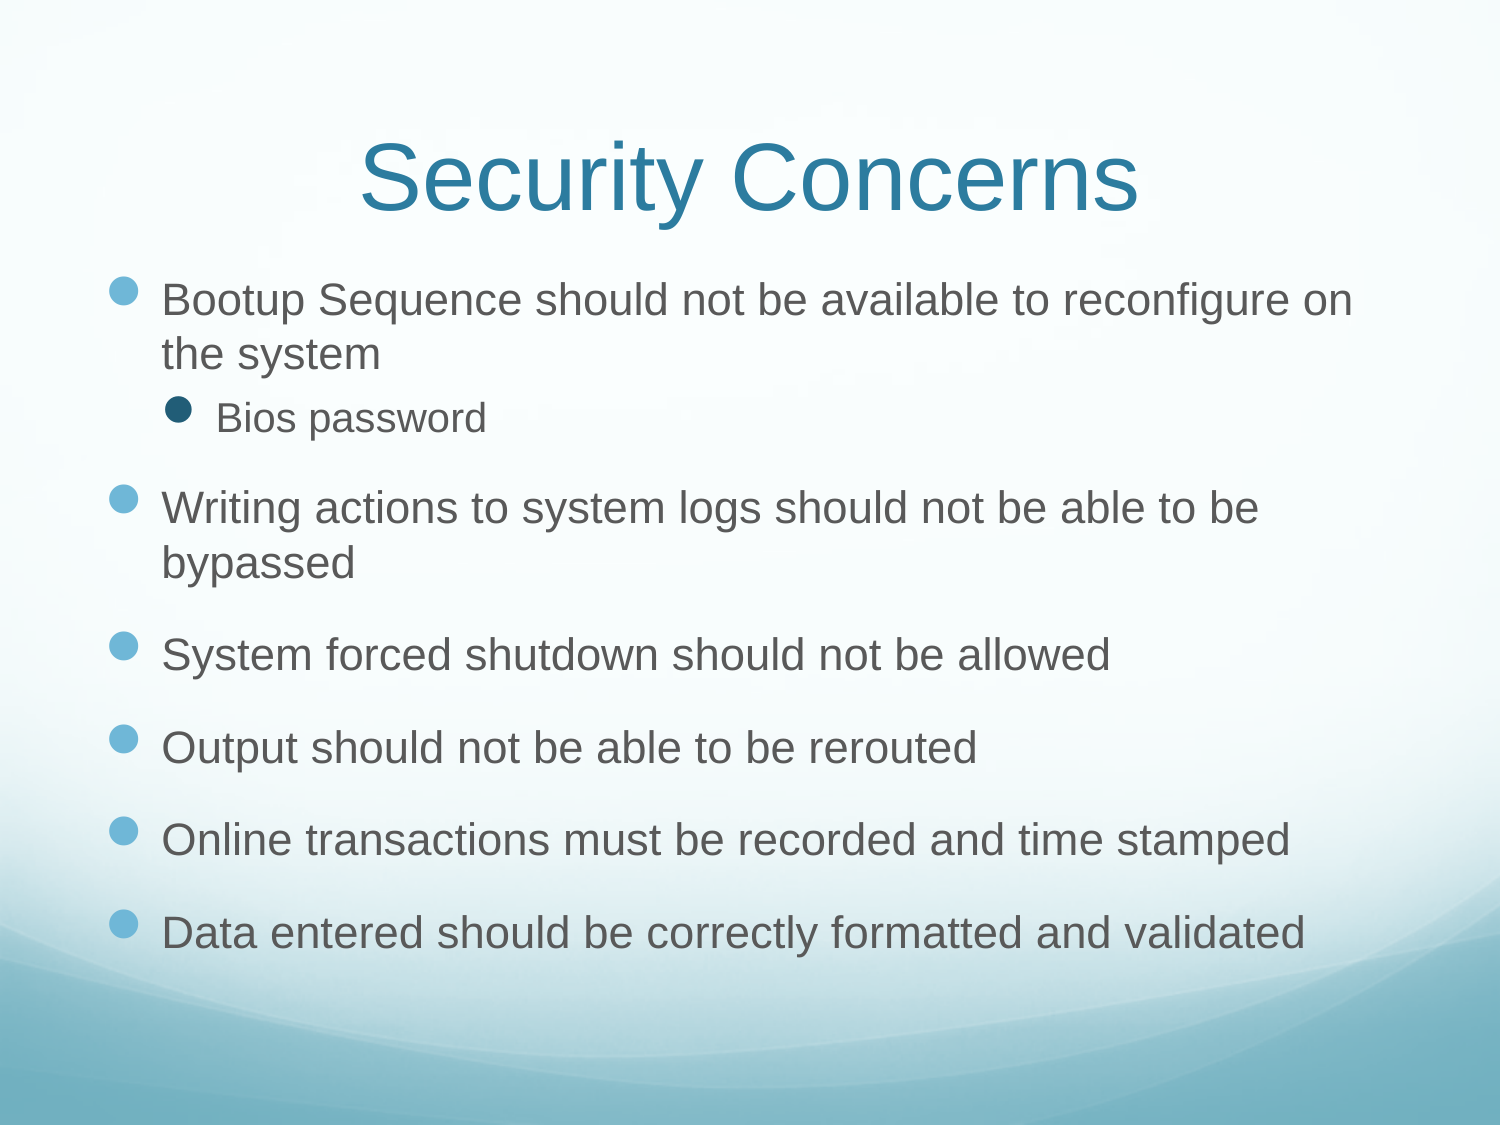

# Security Concerns
Bootup Sequence should not be available to reconfigure on the system
Bios password
Writing actions to system logs should not be able to be bypassed
System forced shutdown should not be allowed
Output should not be able to be rerouted
Online transactions must be recorded and time stamped
Data entered should be correctly formatted and validated